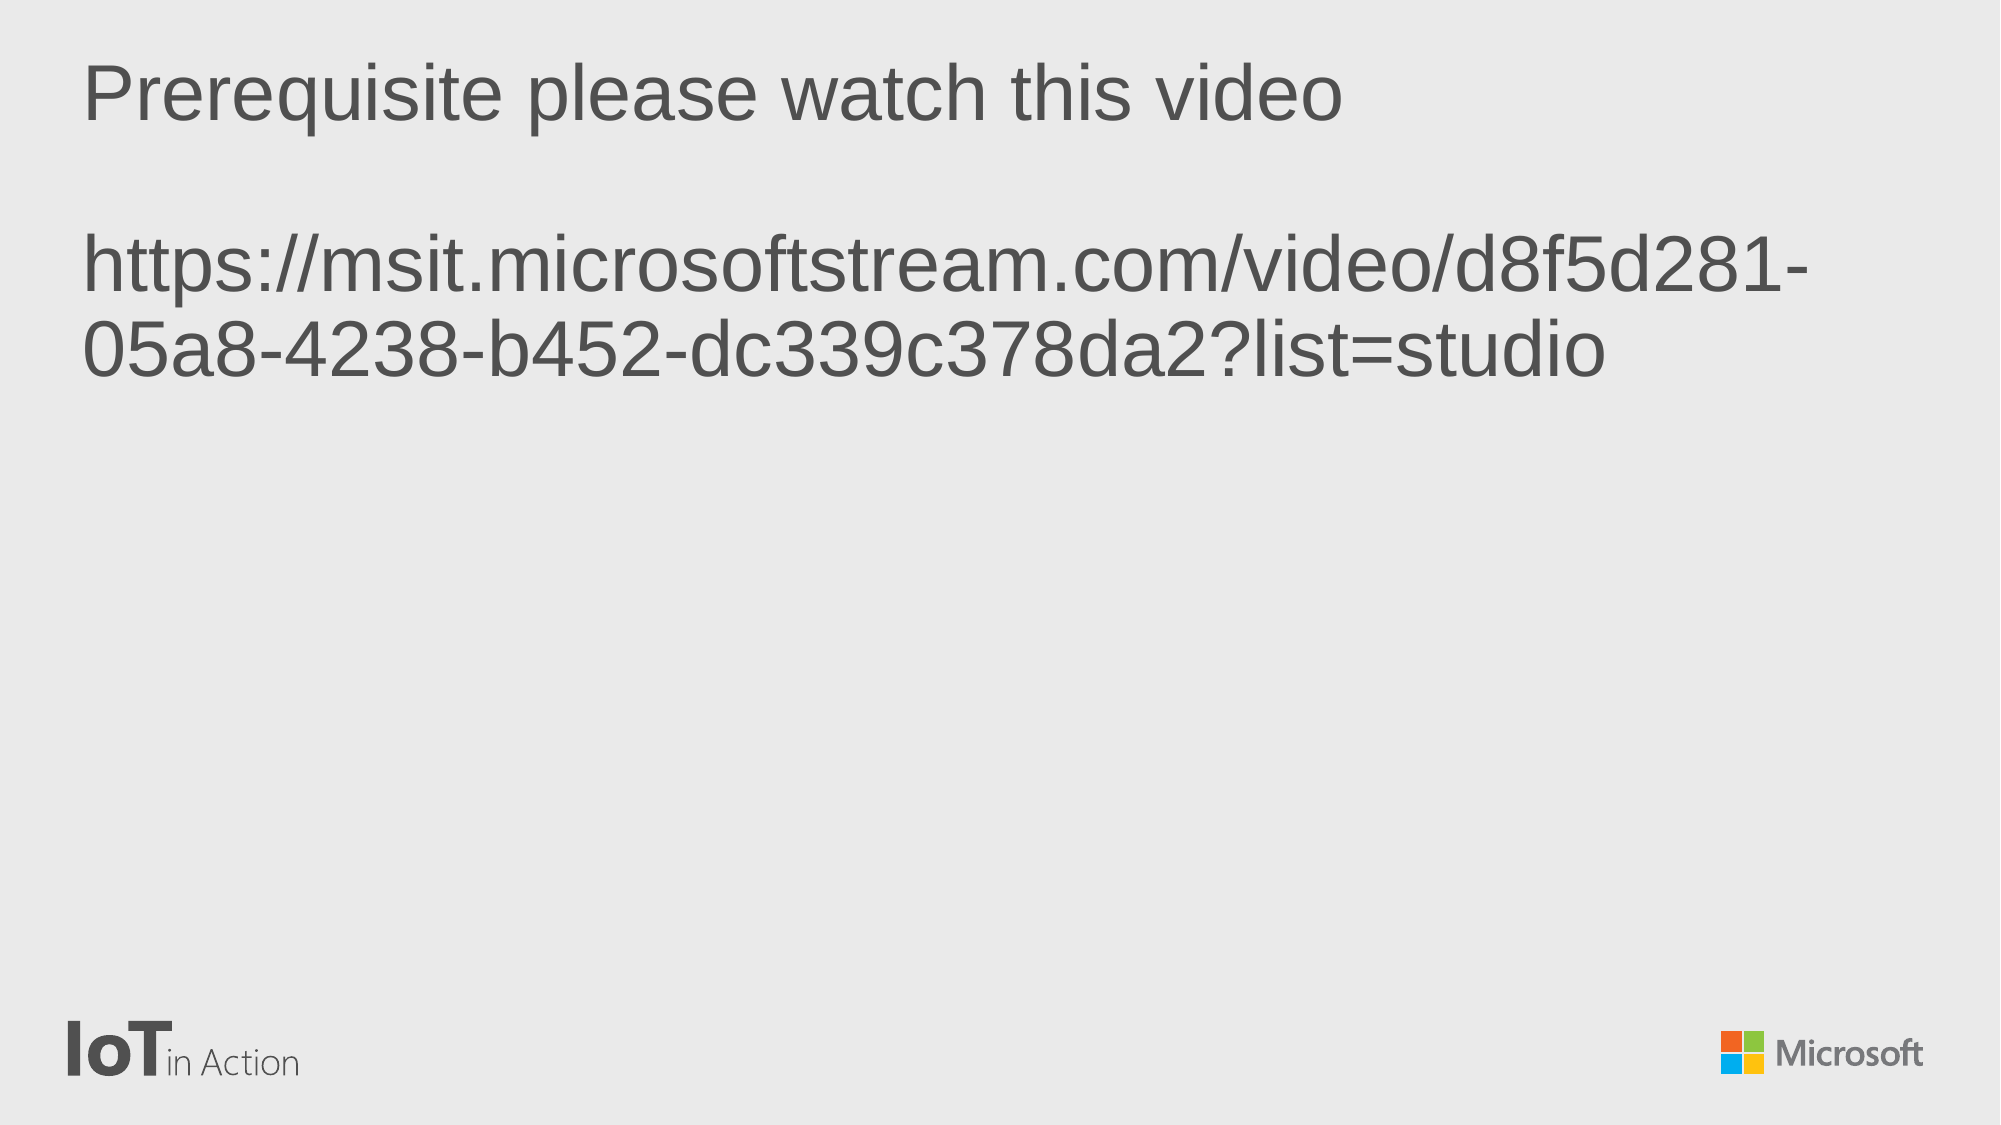

# Prerequisite please watch this video https://msit.microsoftstream.com/video/d8f5d281-05a8-4238-b452-dc339c378da2?list=studio